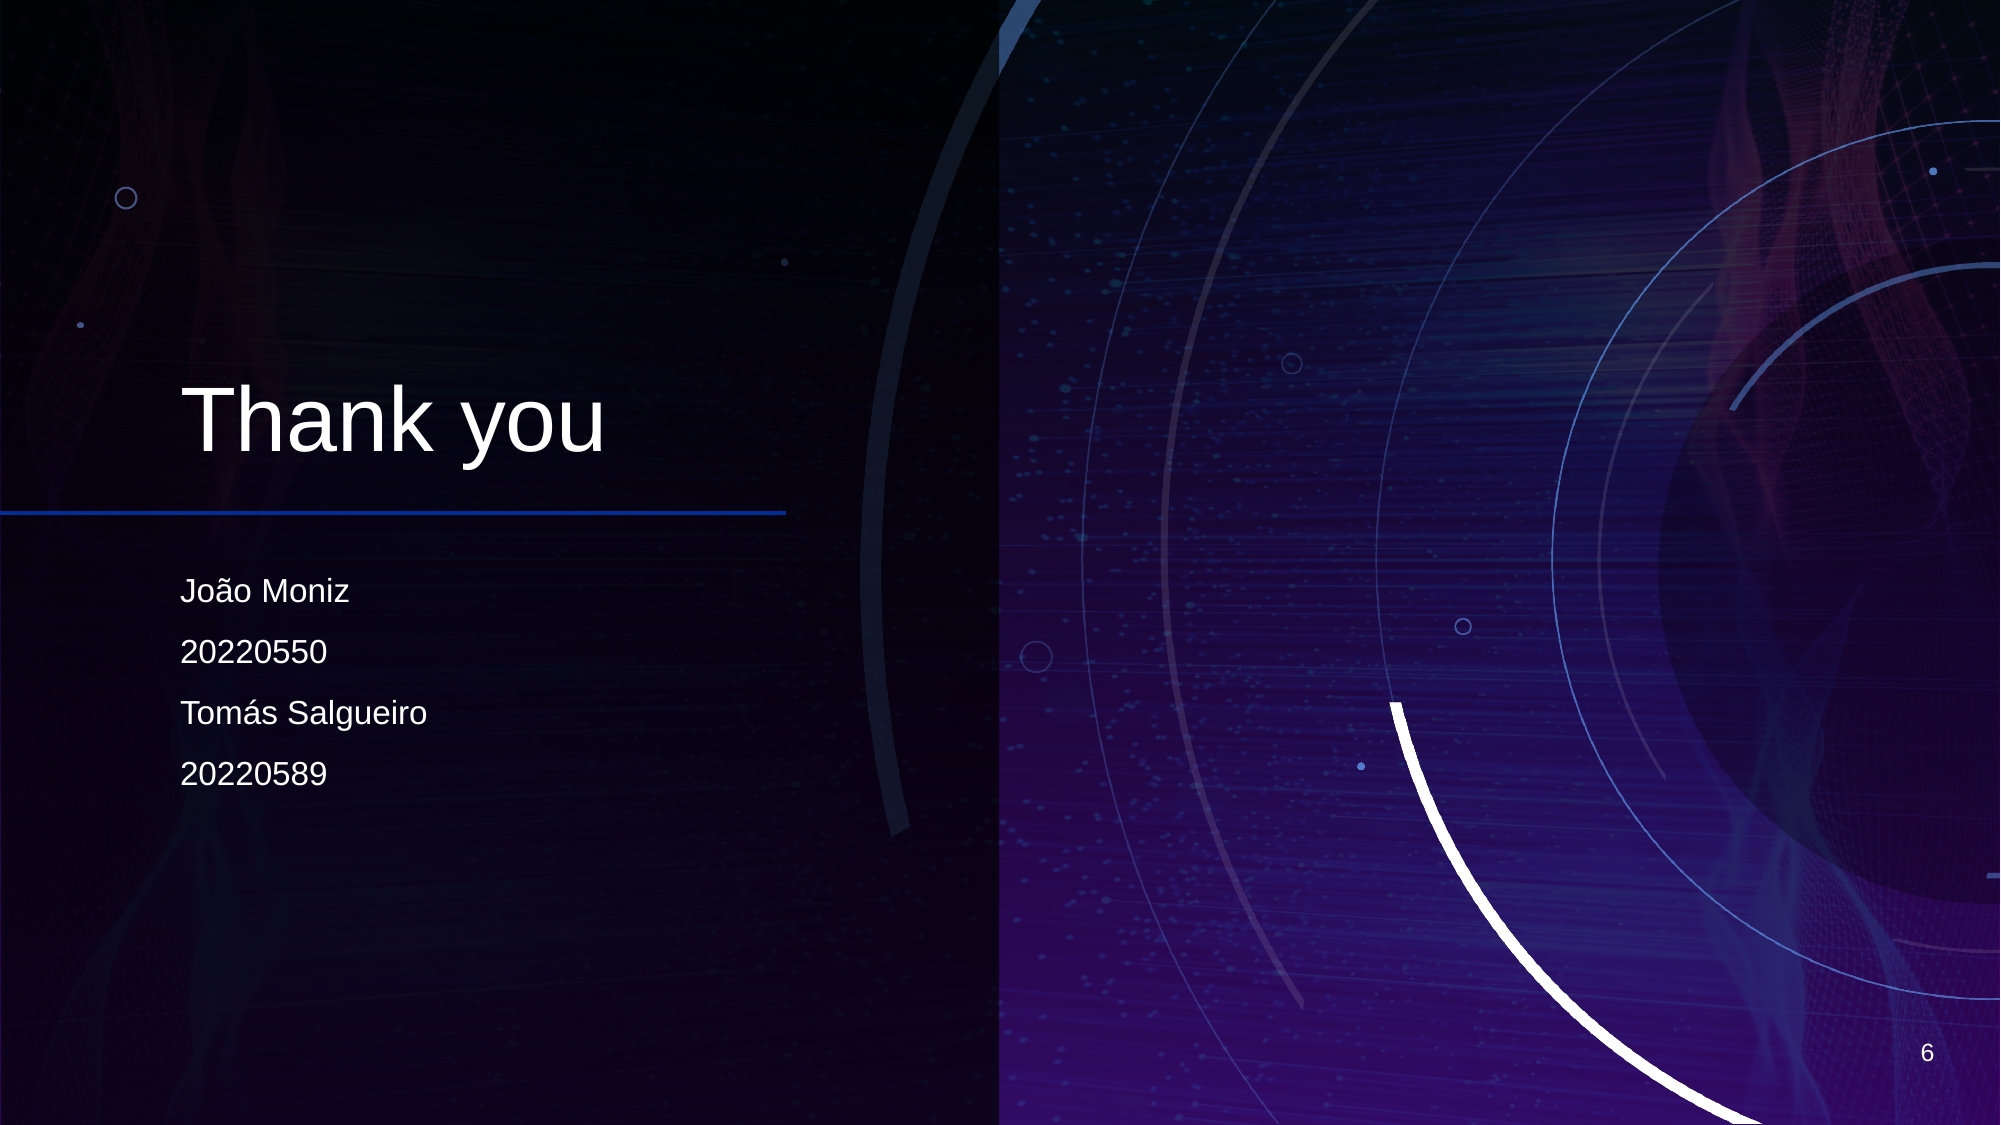

# Thank you
João Moniz
20220550
Tomás Salgueiro
20220589

6